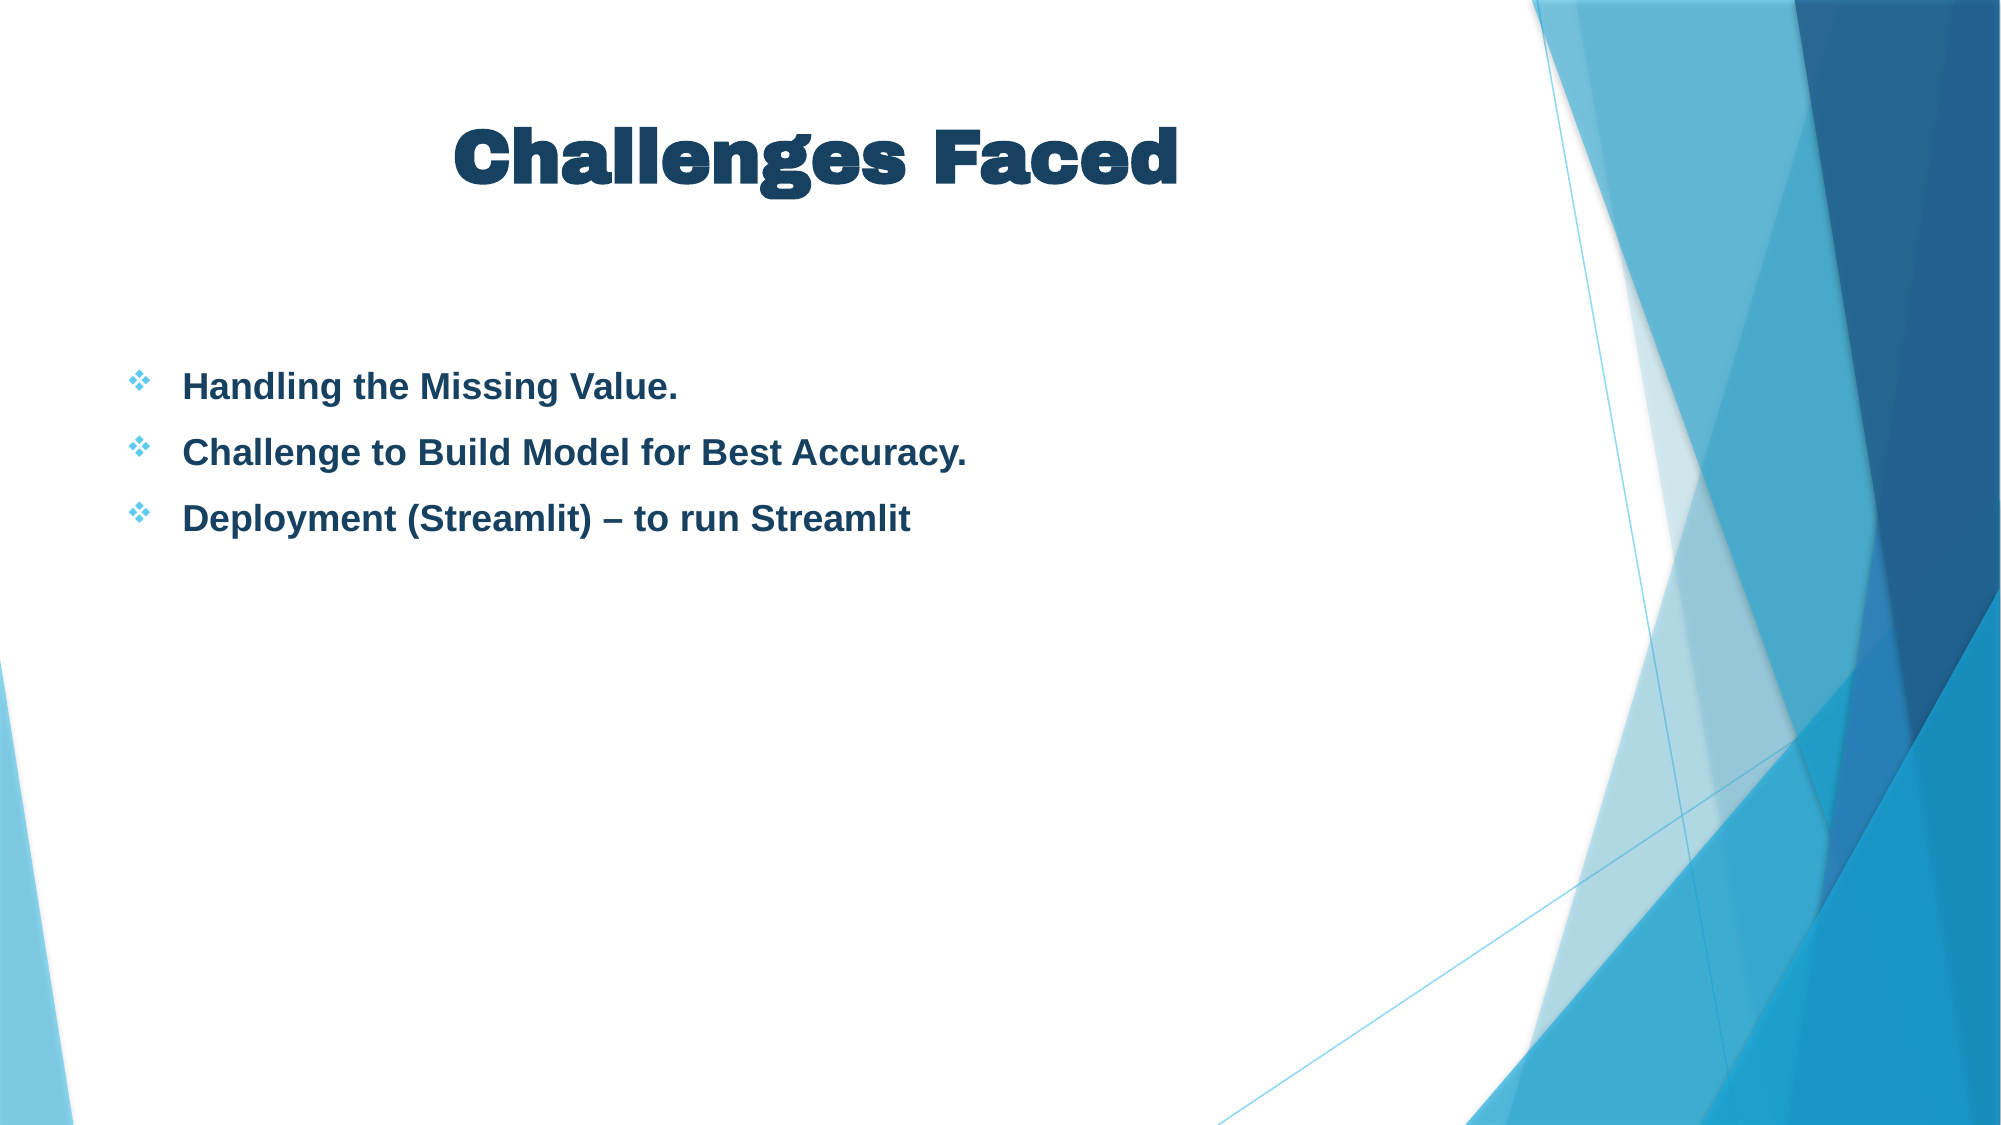

# Challenges Faced
Handling the Missing Value.
Challenge to Build Model for Best Accuracy.
Deployment (Streamlit) – to run Streamlit